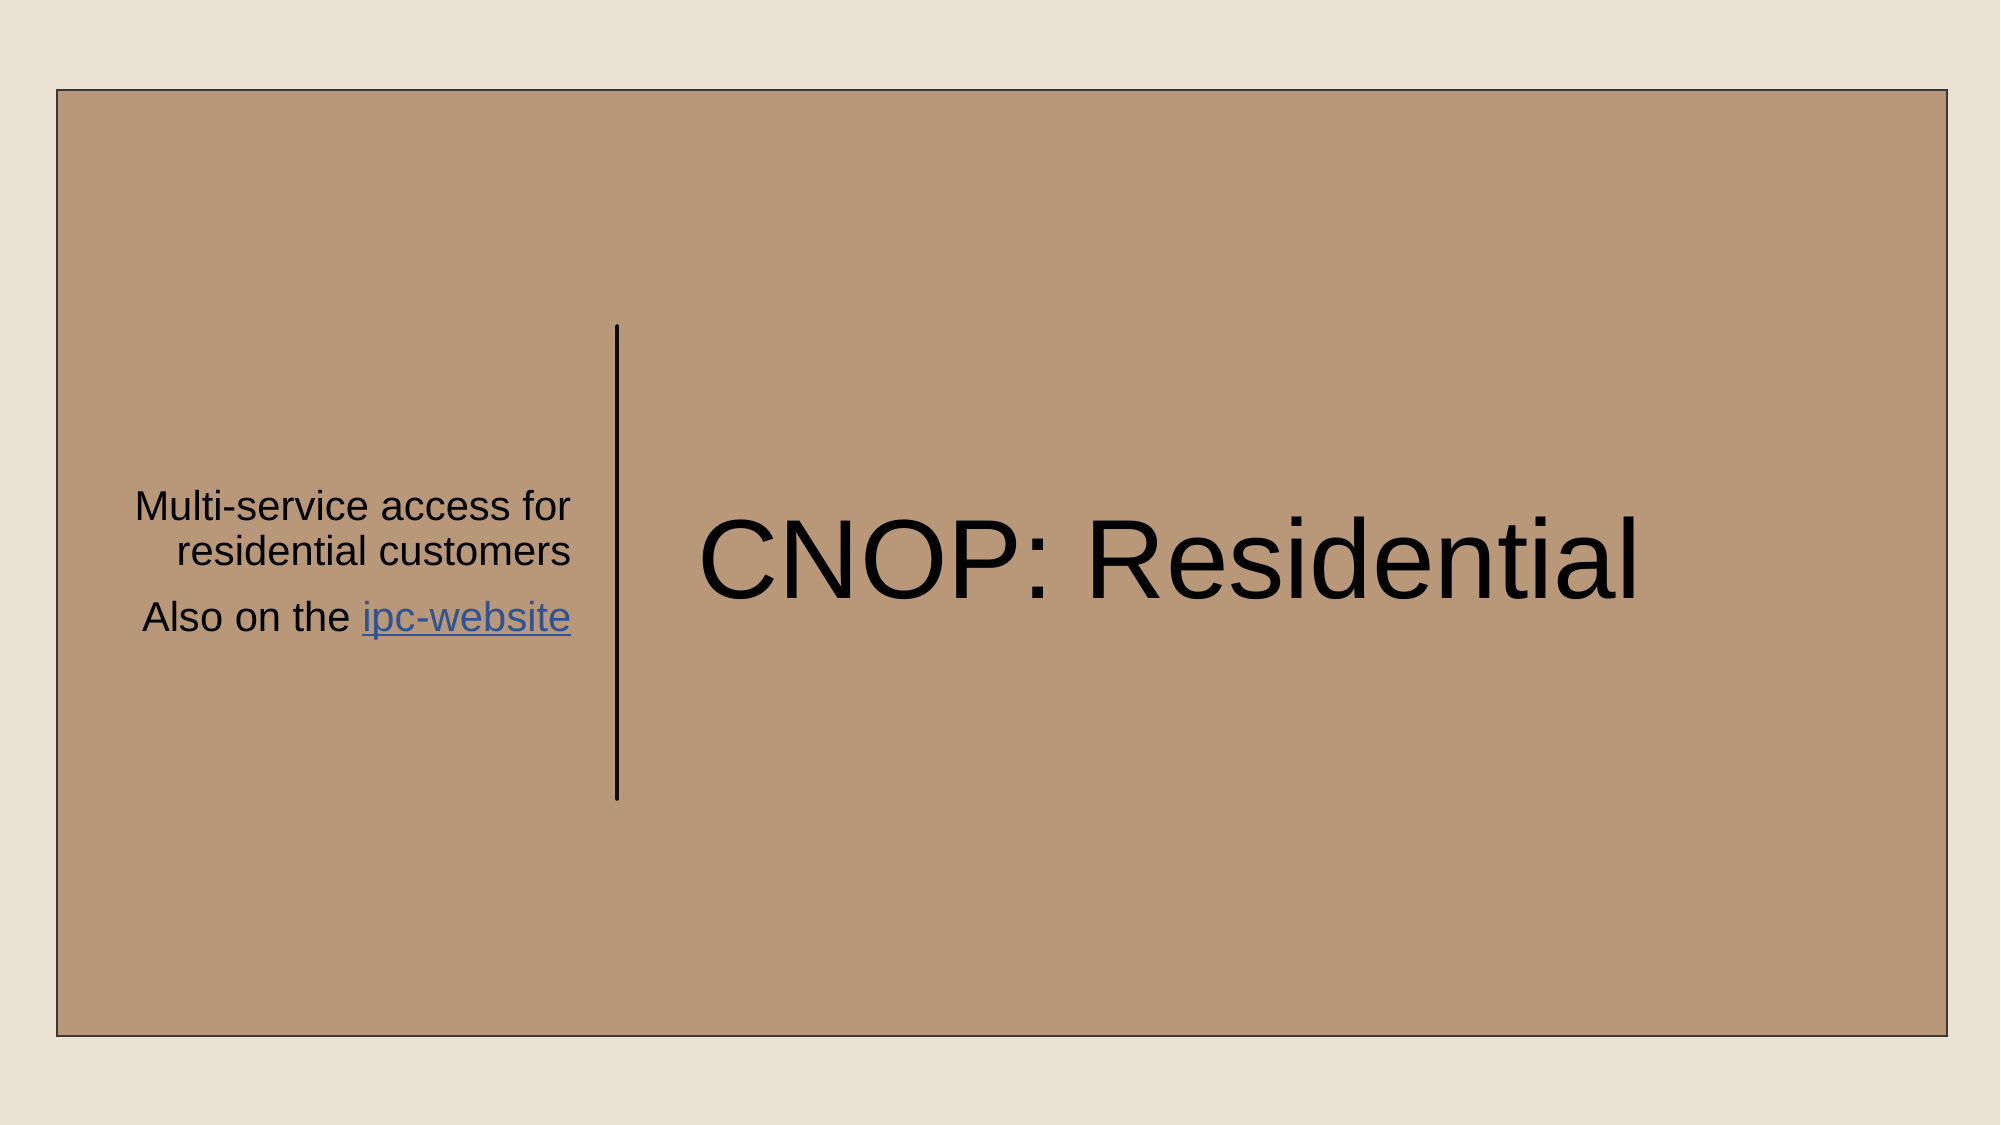

Multi-service access for residential customers
Also on the ipc-website
# CNOP: Residential